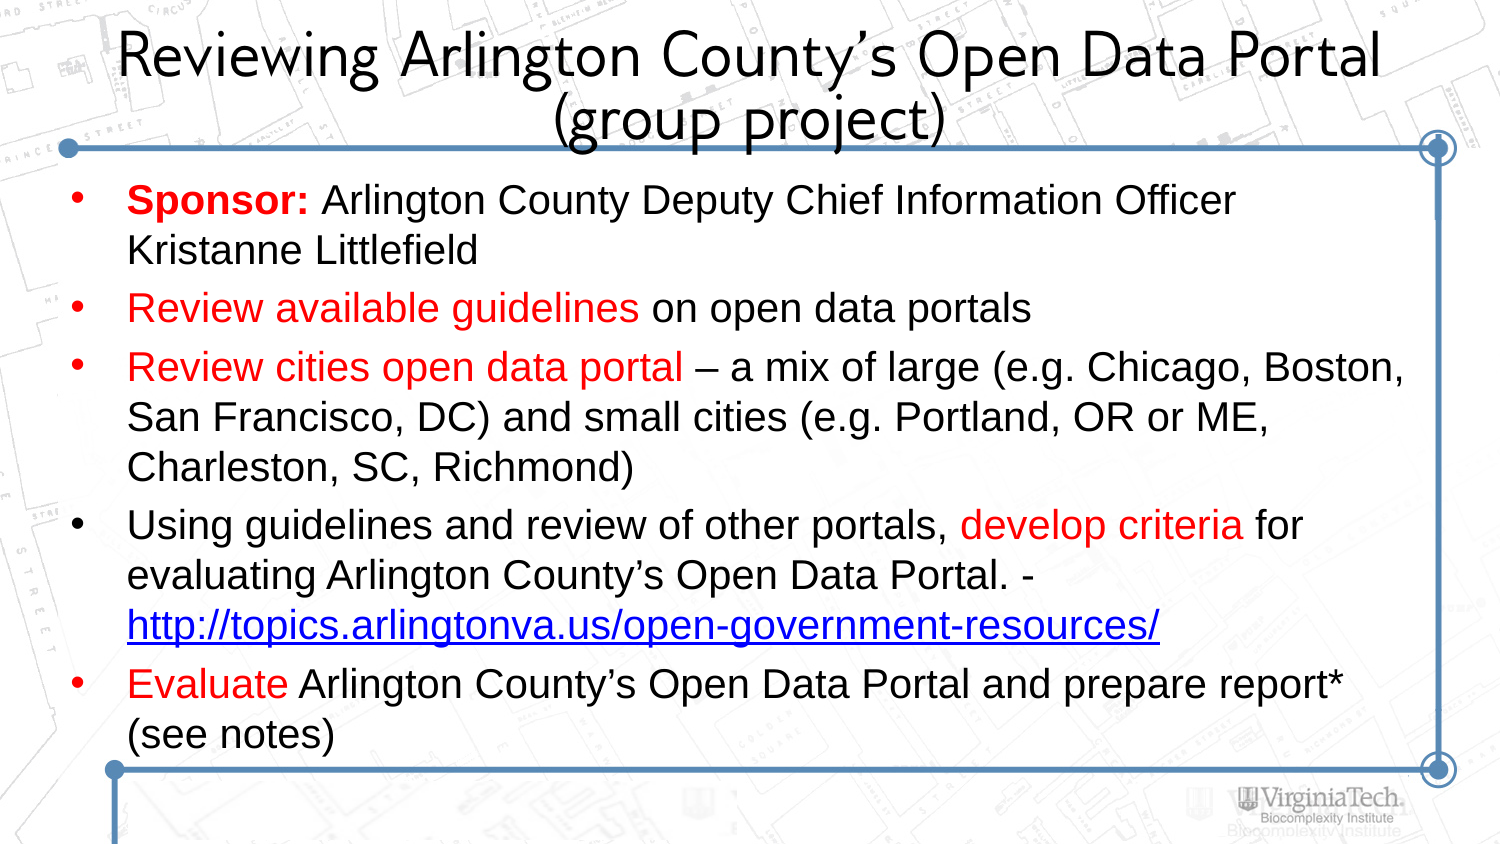

# Reviewing Arlington County’s Open Data Portal (group project)
Sponsor: Arlington County Deputy Chief Information Officer Kristanne Littlefield
Review available guidelines on open data portals
Review cities open data portal – a mix of large (e.g. Chicago, Boston, San Francisco, DC) and small cities (e.g. Portland, OR or ME, Charleston, SC, Richmond)
Using guidelines and review of other portals, develop criteria for evaluating Arlington County’s Open Data Portal. - http://topics.arlingtonva.us/open-government-resources/
Evaluate Arlington County’s Open Data Portal and prepare report* (see notes)